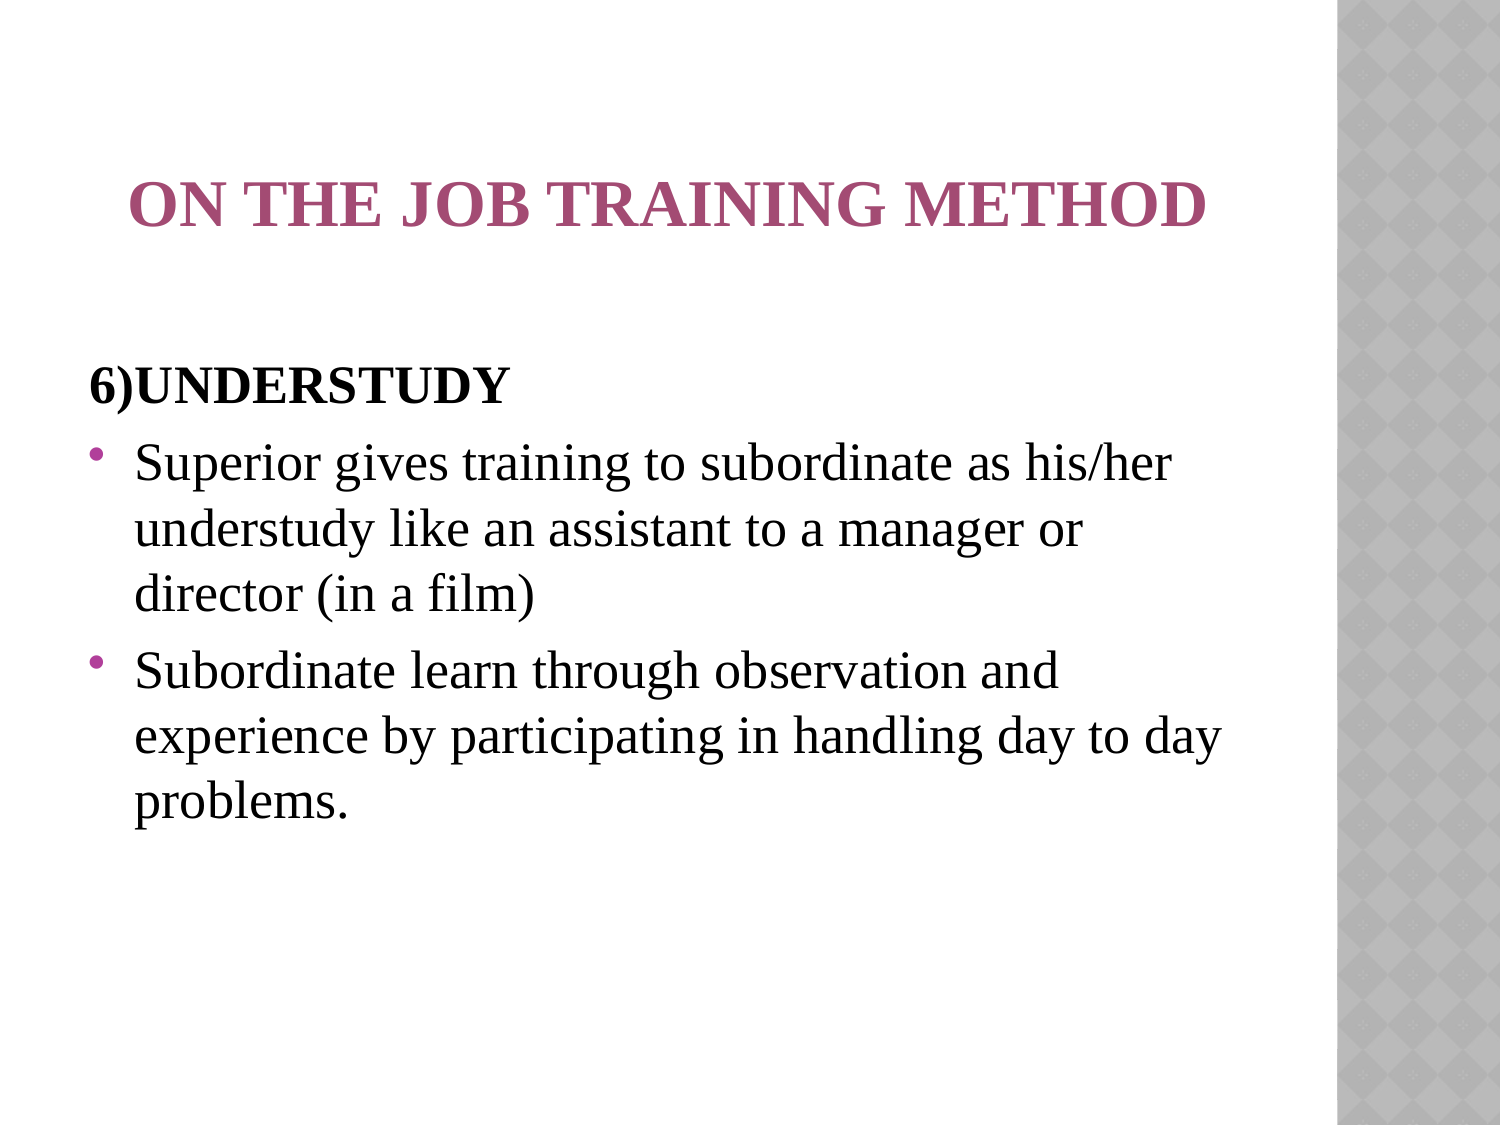

# ON THE JOB TRAINING METHOD

6)UNDERSTUDY
Superior gives training to subordinate as his/her understudy like an assistant to a manager or director (in a film)
Subordinate learn through observation and experience by participating in handling day to day problems.